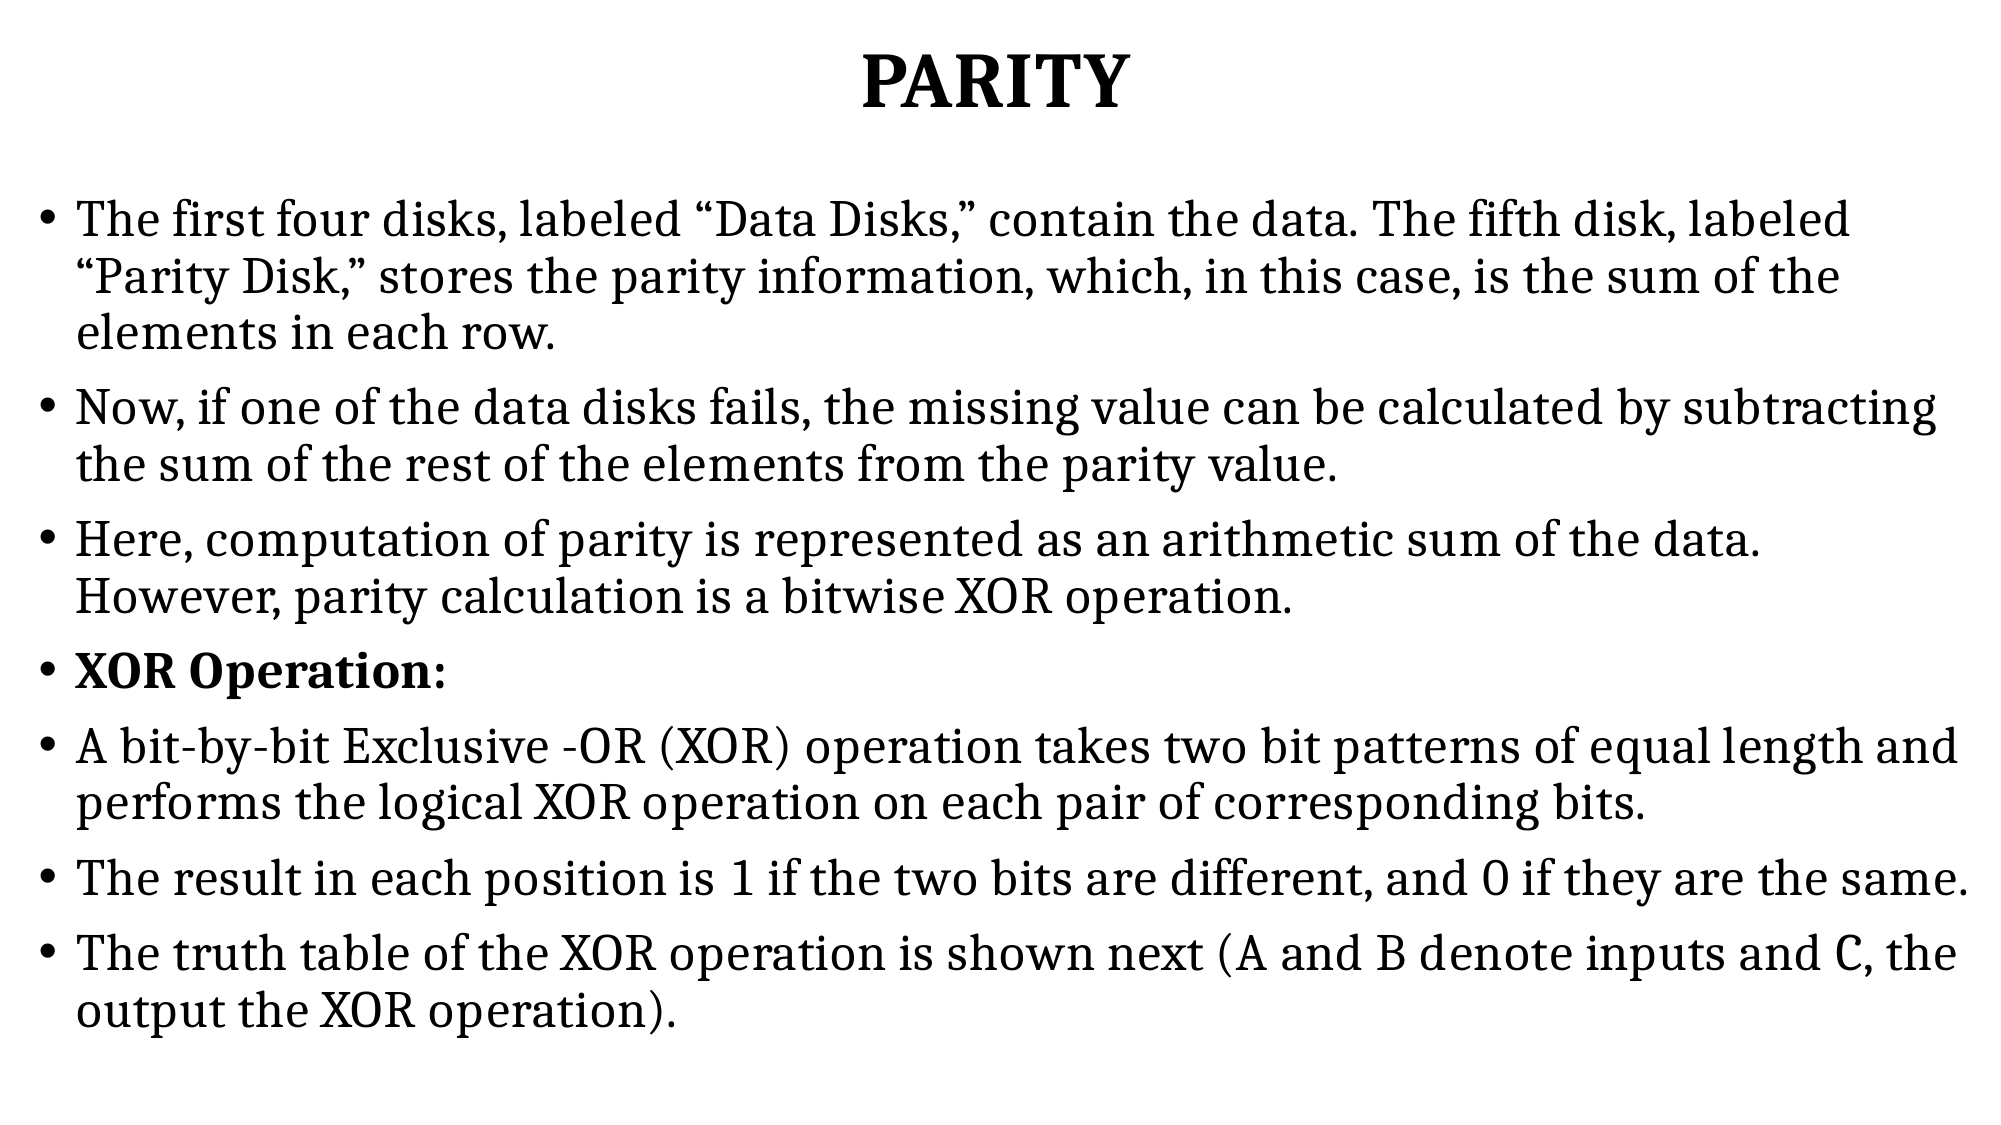

# PARITY
The first four disks, labeled “Data Disks,” contain the data. The fifth disk, labeled “Parity Disk,” stores the parity information, which, in this case, is the sum of the elements in each row.
Now, if one of the data disks fails, the missing value can be calculated by subtracting the sum of the rest of the elements from the parity value.
Here, computation of parity is represented as an arithmetic sum of the data. However, parity calculation is a bitwise XOR operation.
XOR Operation:
A bit-by-bit Exclusive -OR (XOR) operation takes two bit patterns of equal length and performs the logical XOR operation on each pair of corresponding bits.
The result in each position is 1 if the two bits are different, and 0 if they are the same.
The truth table of the XOR operation is shown next (A and B denote inputs and C, the output the XOR operation).